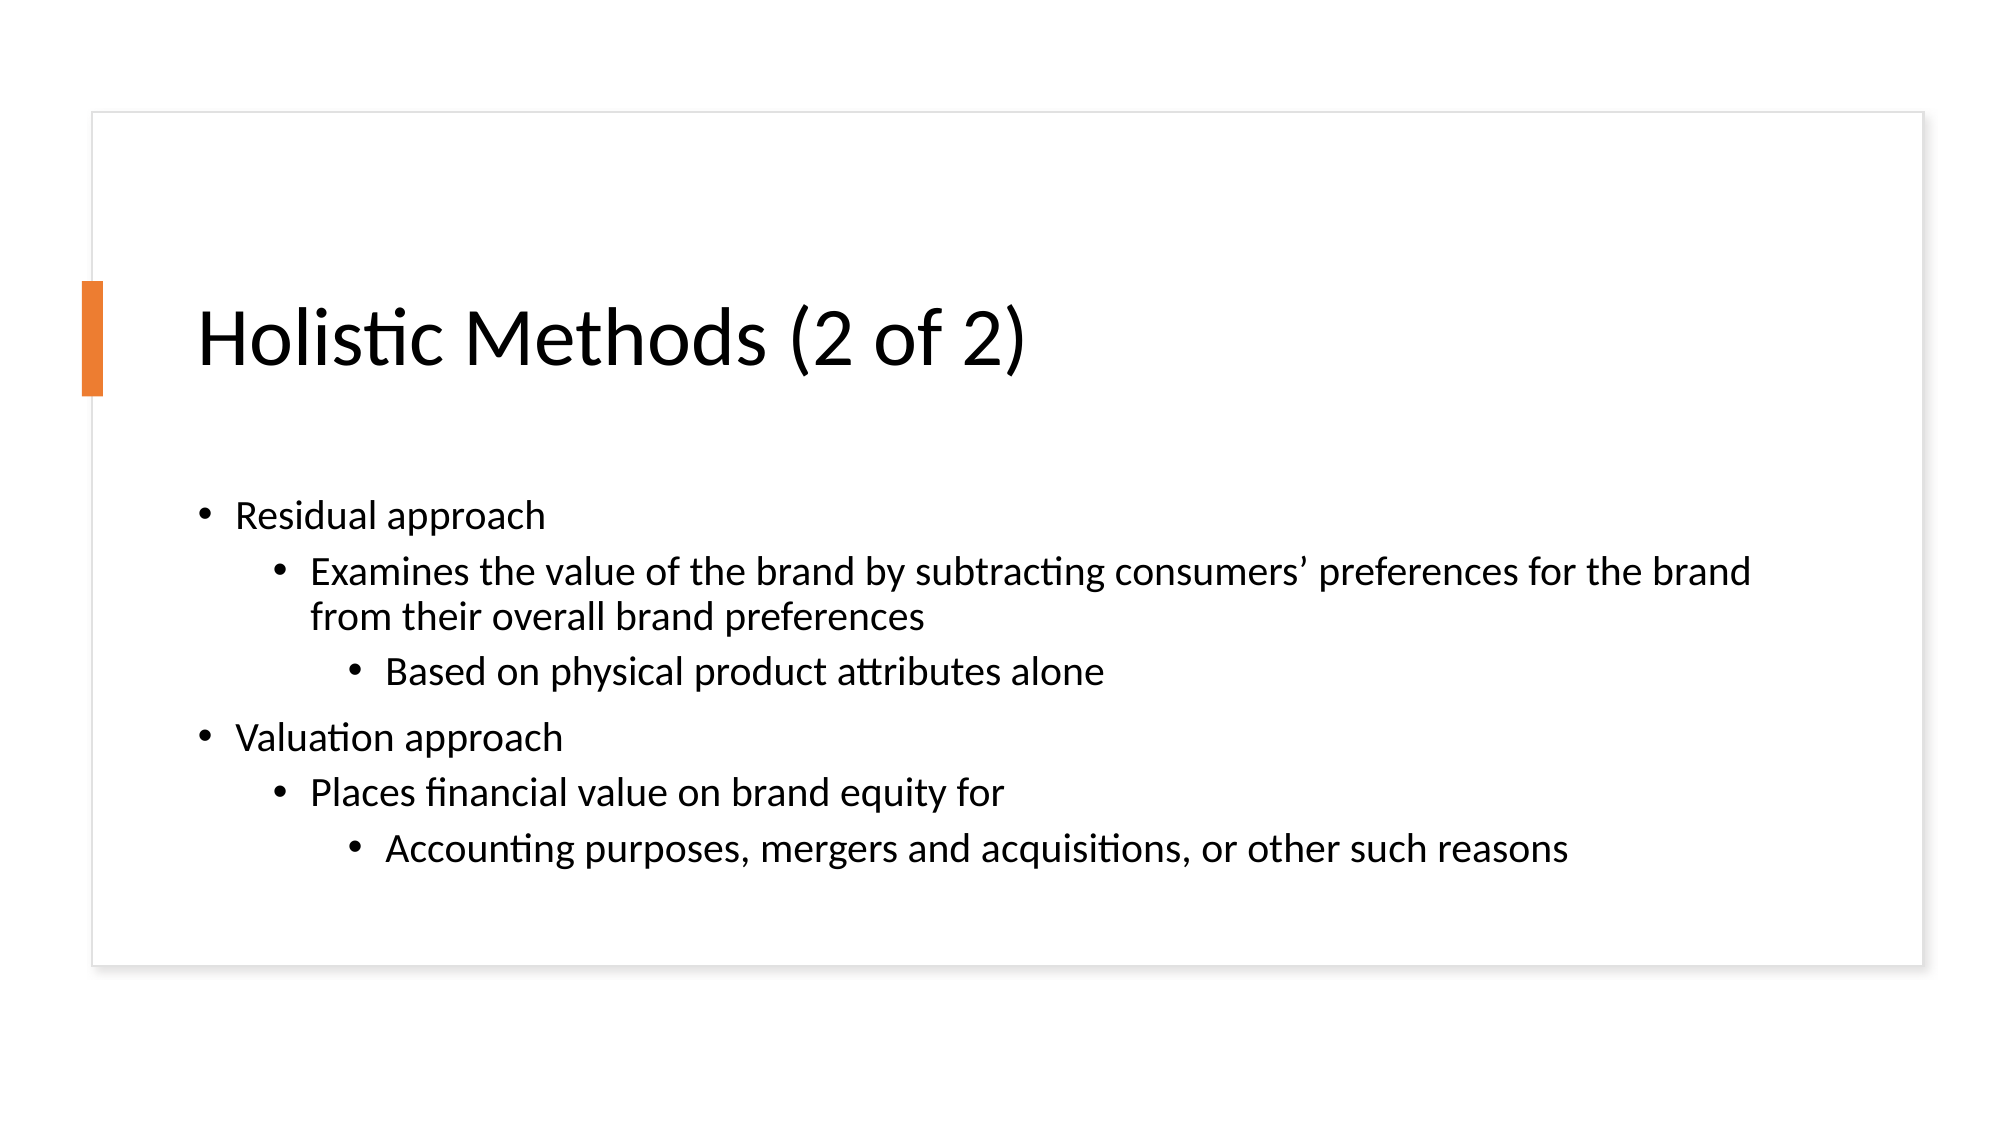

# Holistic Methods (2 of 2)

Residual approach
Examines the value of the brand by subtracting consumers’ preferences for the brand from their overall brand preferences
Based on physical product attributes alone
Valuation approach
Places financial value on brand equity for
Accounting purposes, mergers and acquisitions, or other such reasons